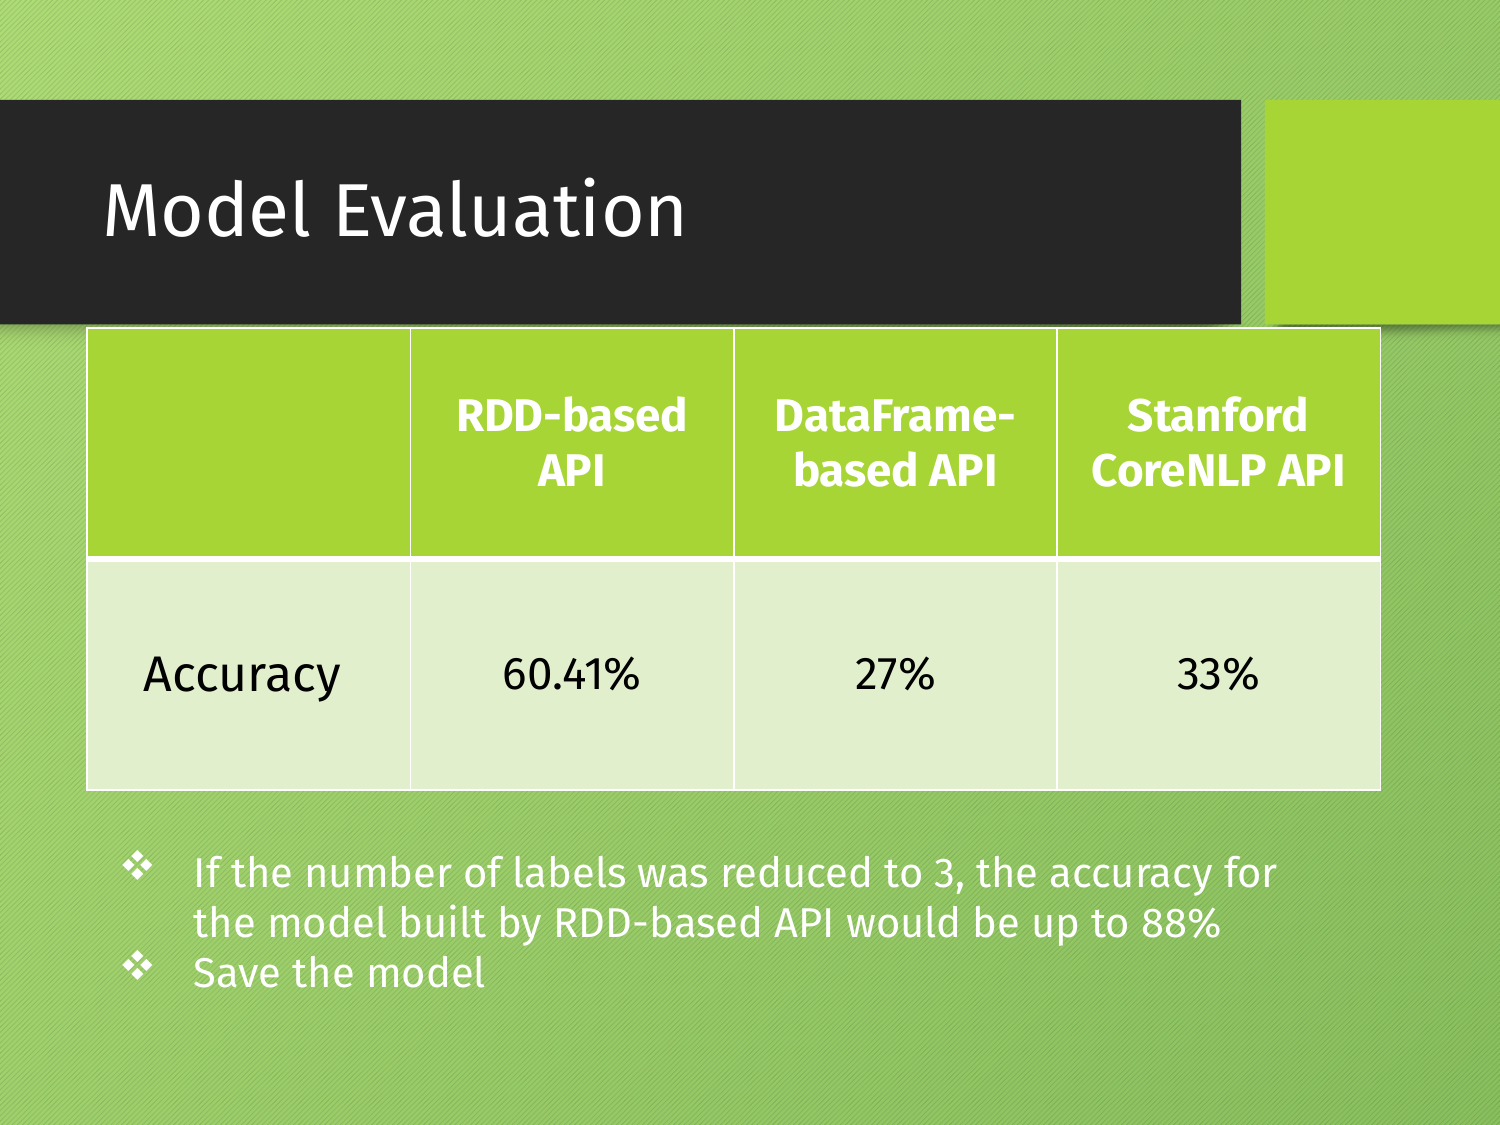

# Model Evaluation
|  | RDD-based API | DataFrame-based API | Stanford CoreNLP API |
| --- | --- | --- | --- |
| Accuracy | 60.41% | 27% | 33% |
If the number of labels was reduced to 3, the accuracy for the model built by RDD-based API would be up to 88%
Save the model